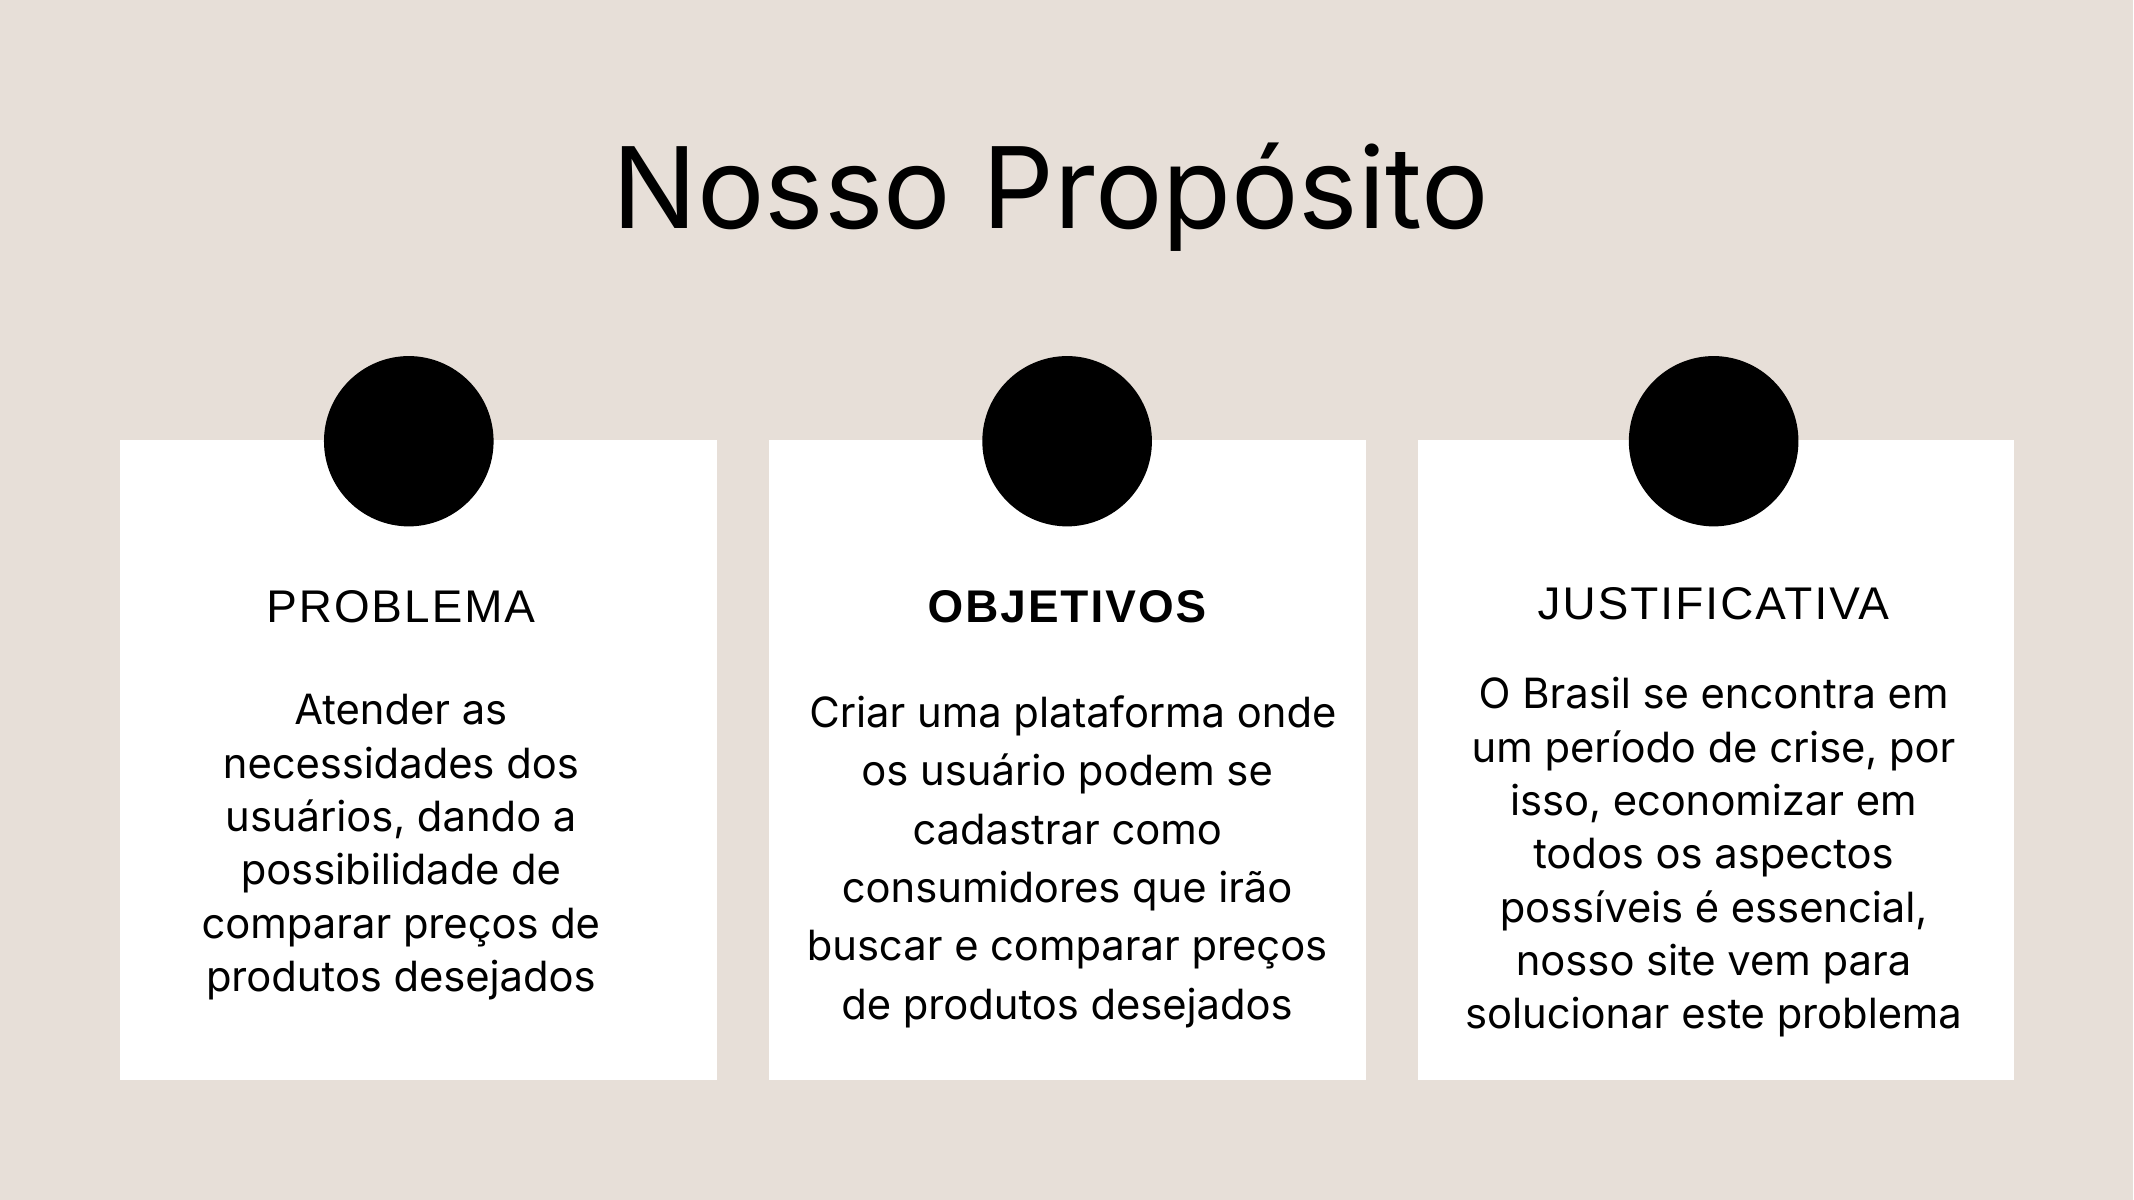

Nosso Propósito

JUSTIFICATIVA
O Brasil se encontra em um período de crise, por isso, economizar em todos os aspectos possíveis é essencial, nosso site vem para solucionar este problema
PROBLEMA
Atender as necessidades dos usuários, dando a possibilidade de comparar preços de produtos desejados
OBJETIVOS

 Criar uma plataforma onde os usuário podem se cadastrar como consumidores que irão buscar e comparar preços de produtos desejados